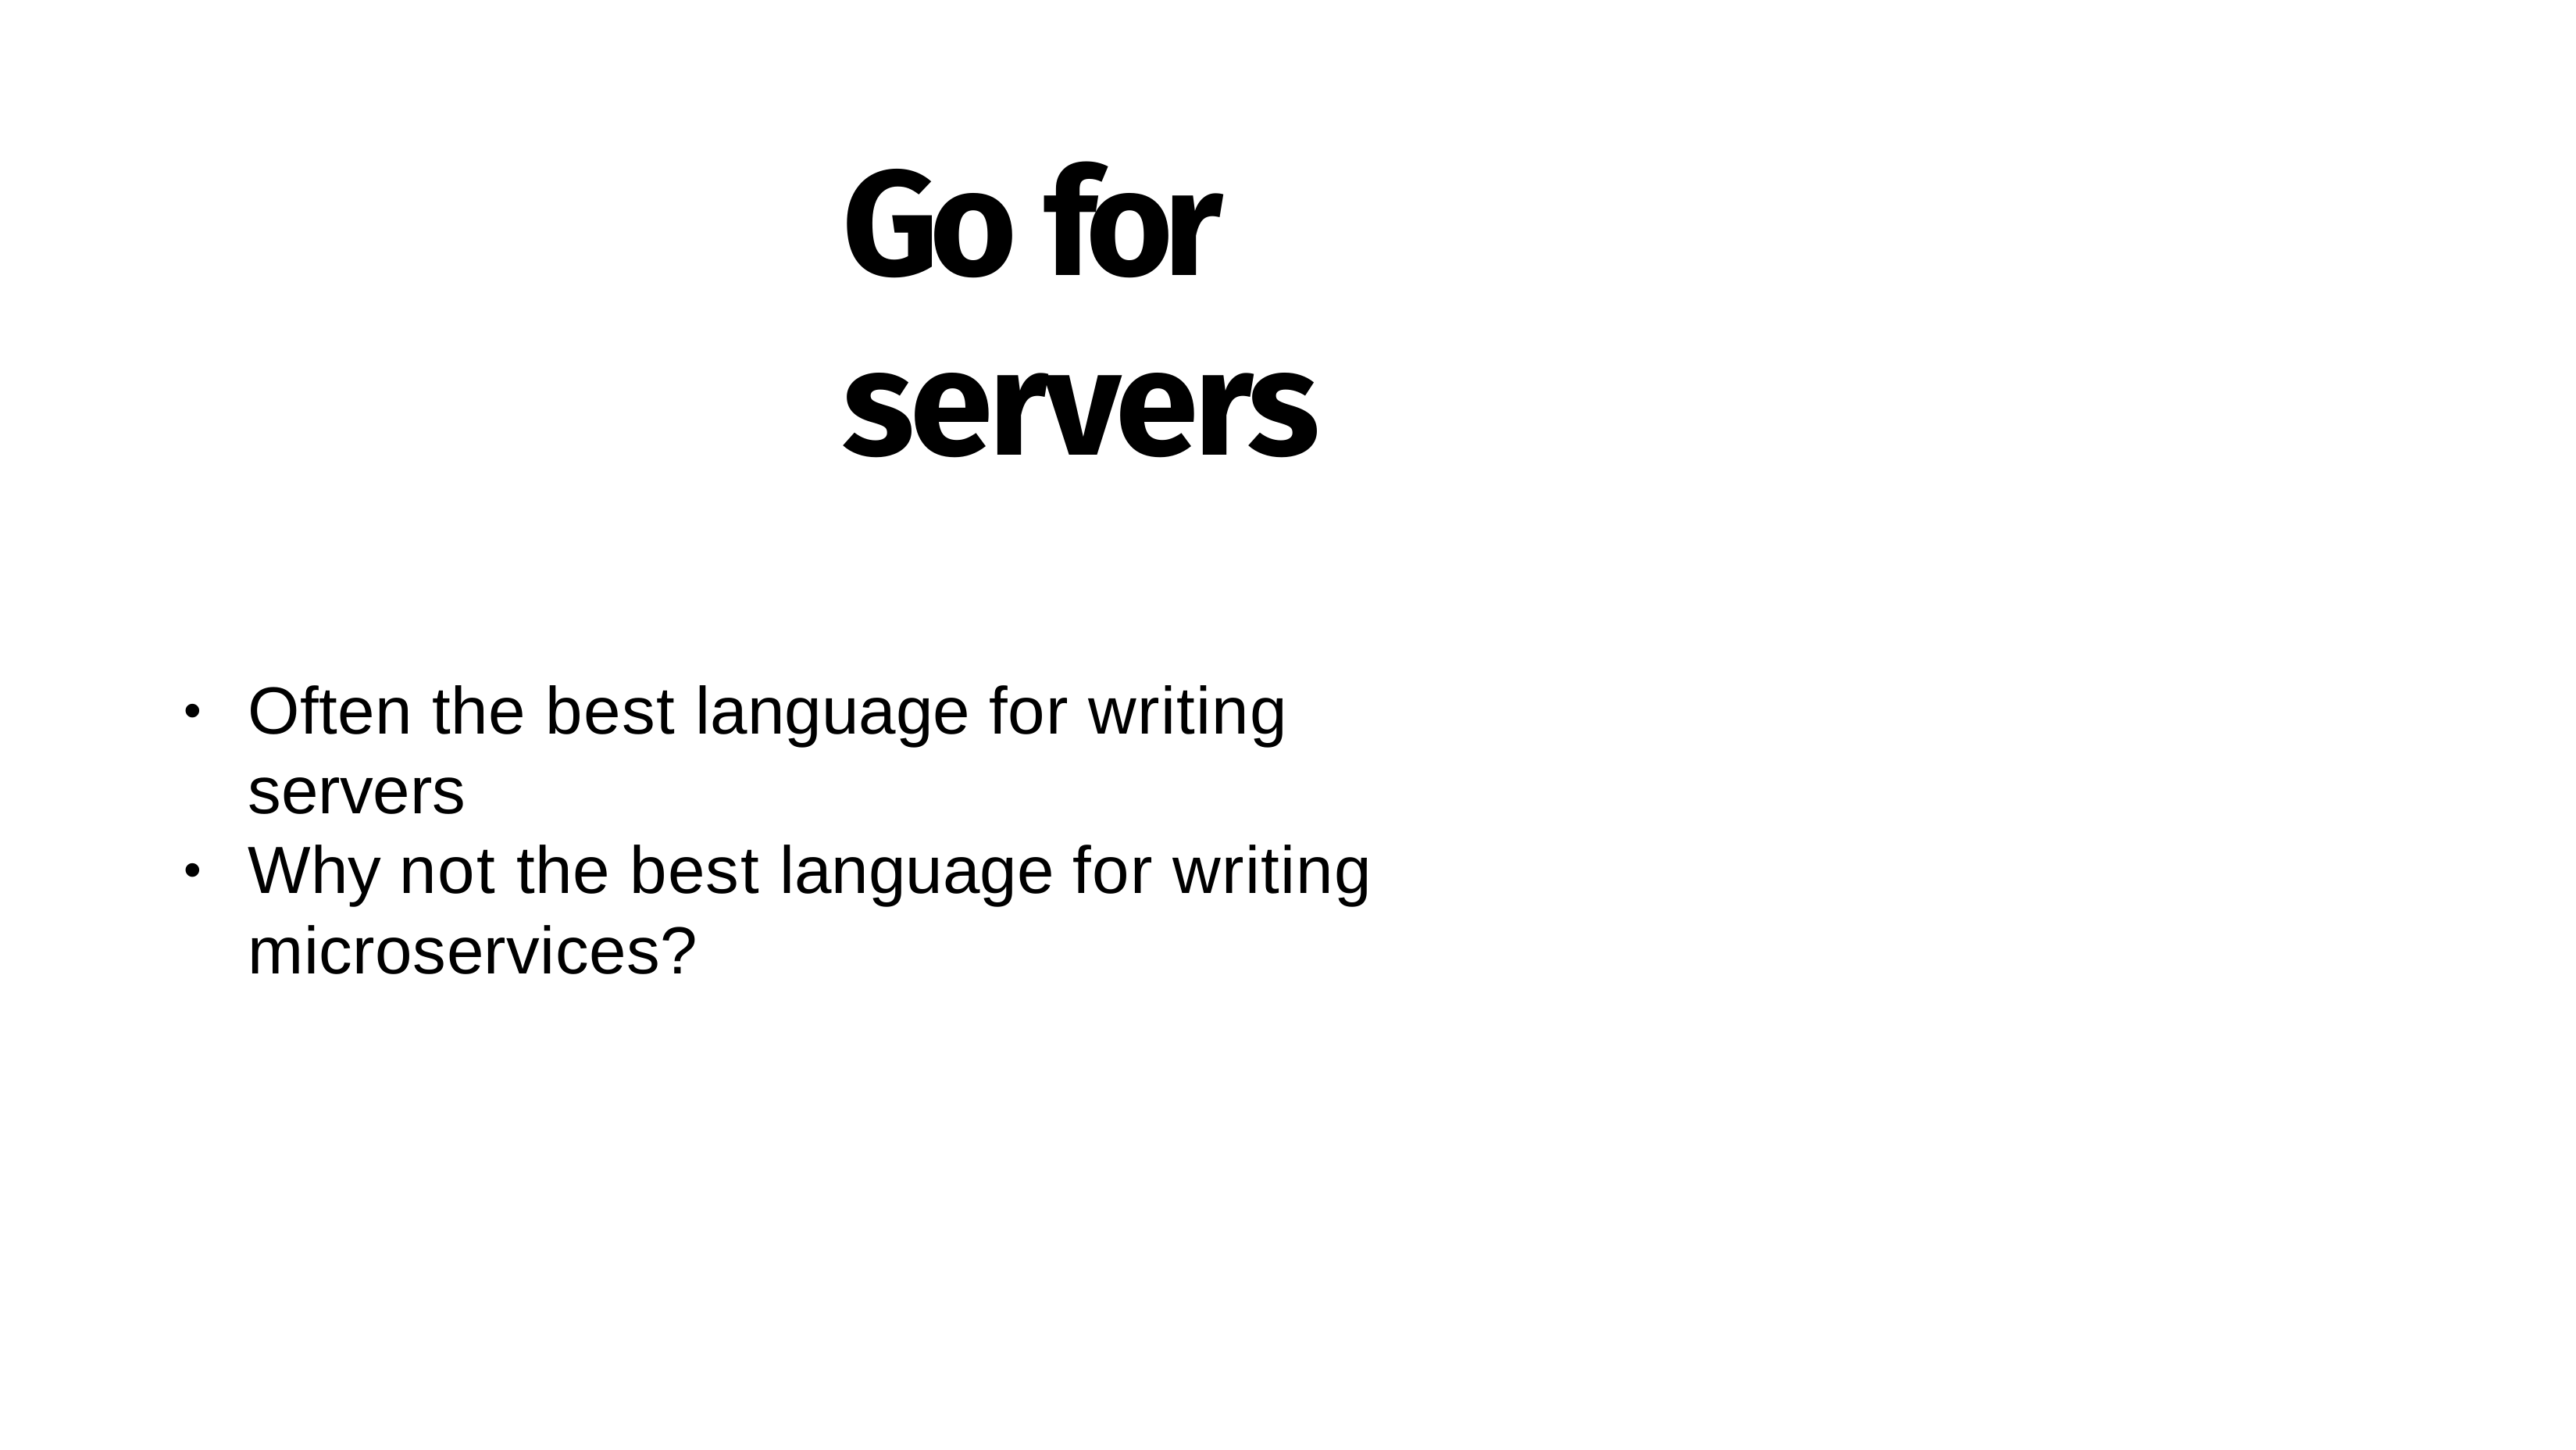

# Go for servers
Often the best language for writing servers
•
Why not the best language for writing microservices?
•